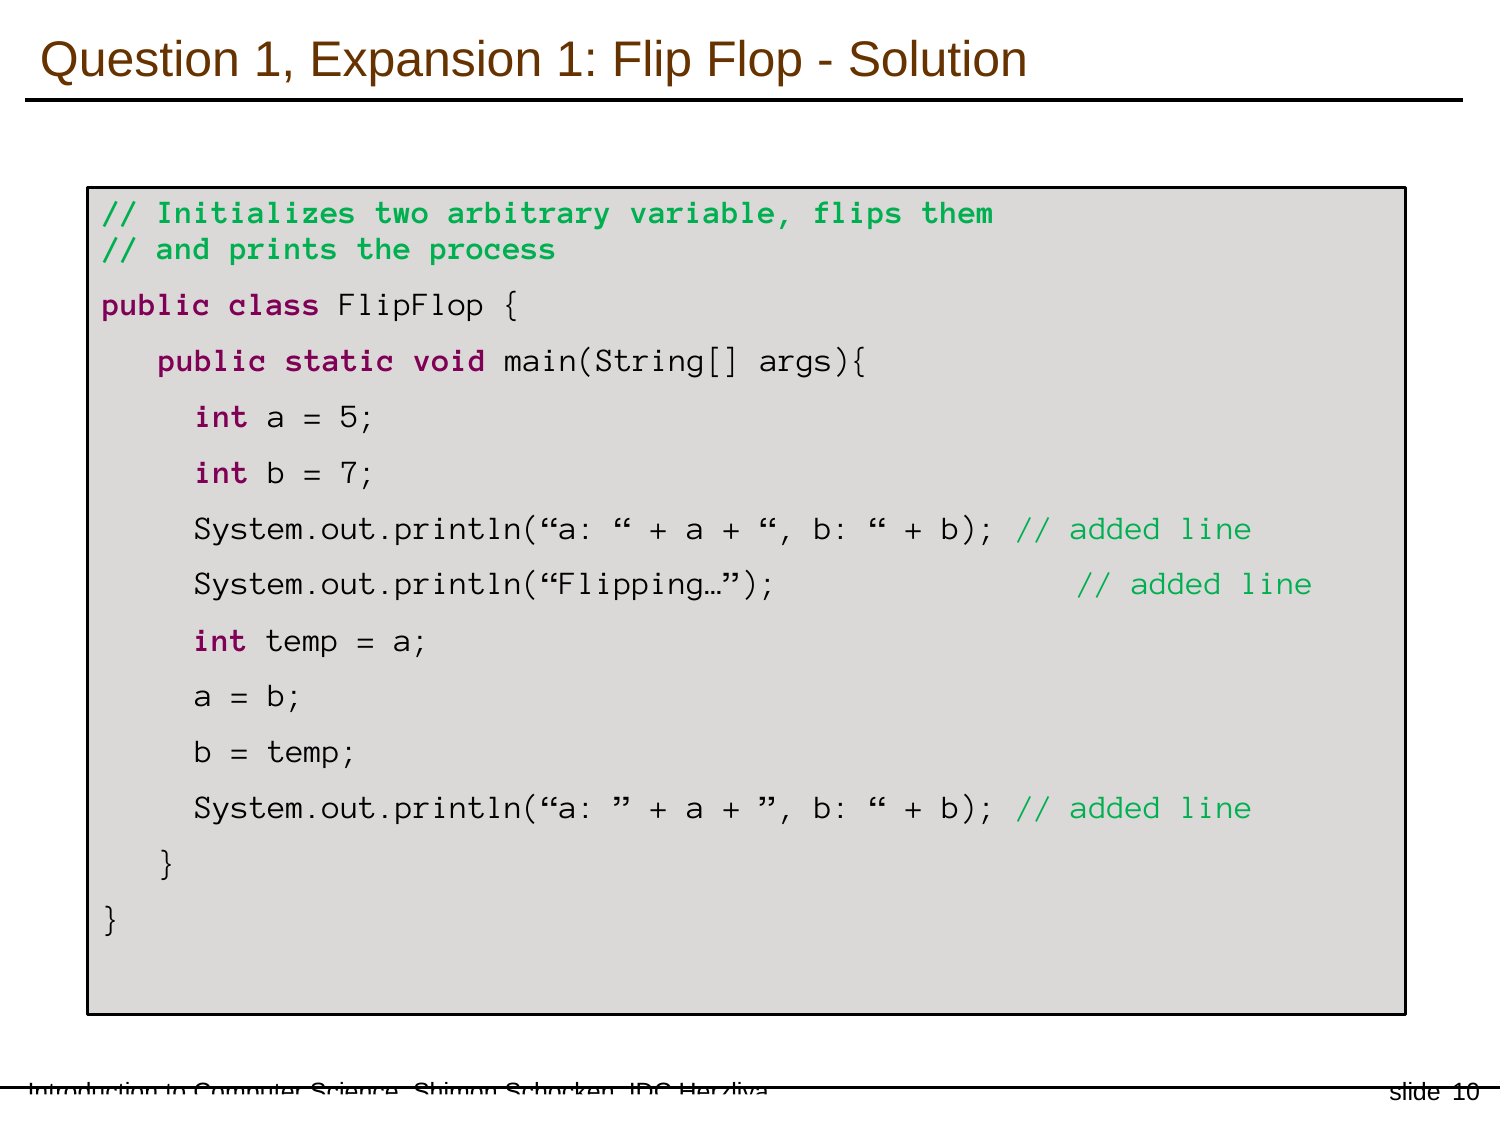

Question 1, Expansion 1: Flip Flop - Solution
// Initializes two arbitrary variable, flips them
// and prints the process
public class FlipFlop {
	public static void main(String[] args){
	  int a = 5;
	  int b = 7;
	  System.out.println(“a: “ + a + “, b: “ + b); // added line
	  System.out.println(“Flipping…”); 		 // added line
     int temp = a;
	  a = b;
	  b = temp;
	  System.out.println(“a: ” + a + ”, b: “ + b); // added line
	}
}